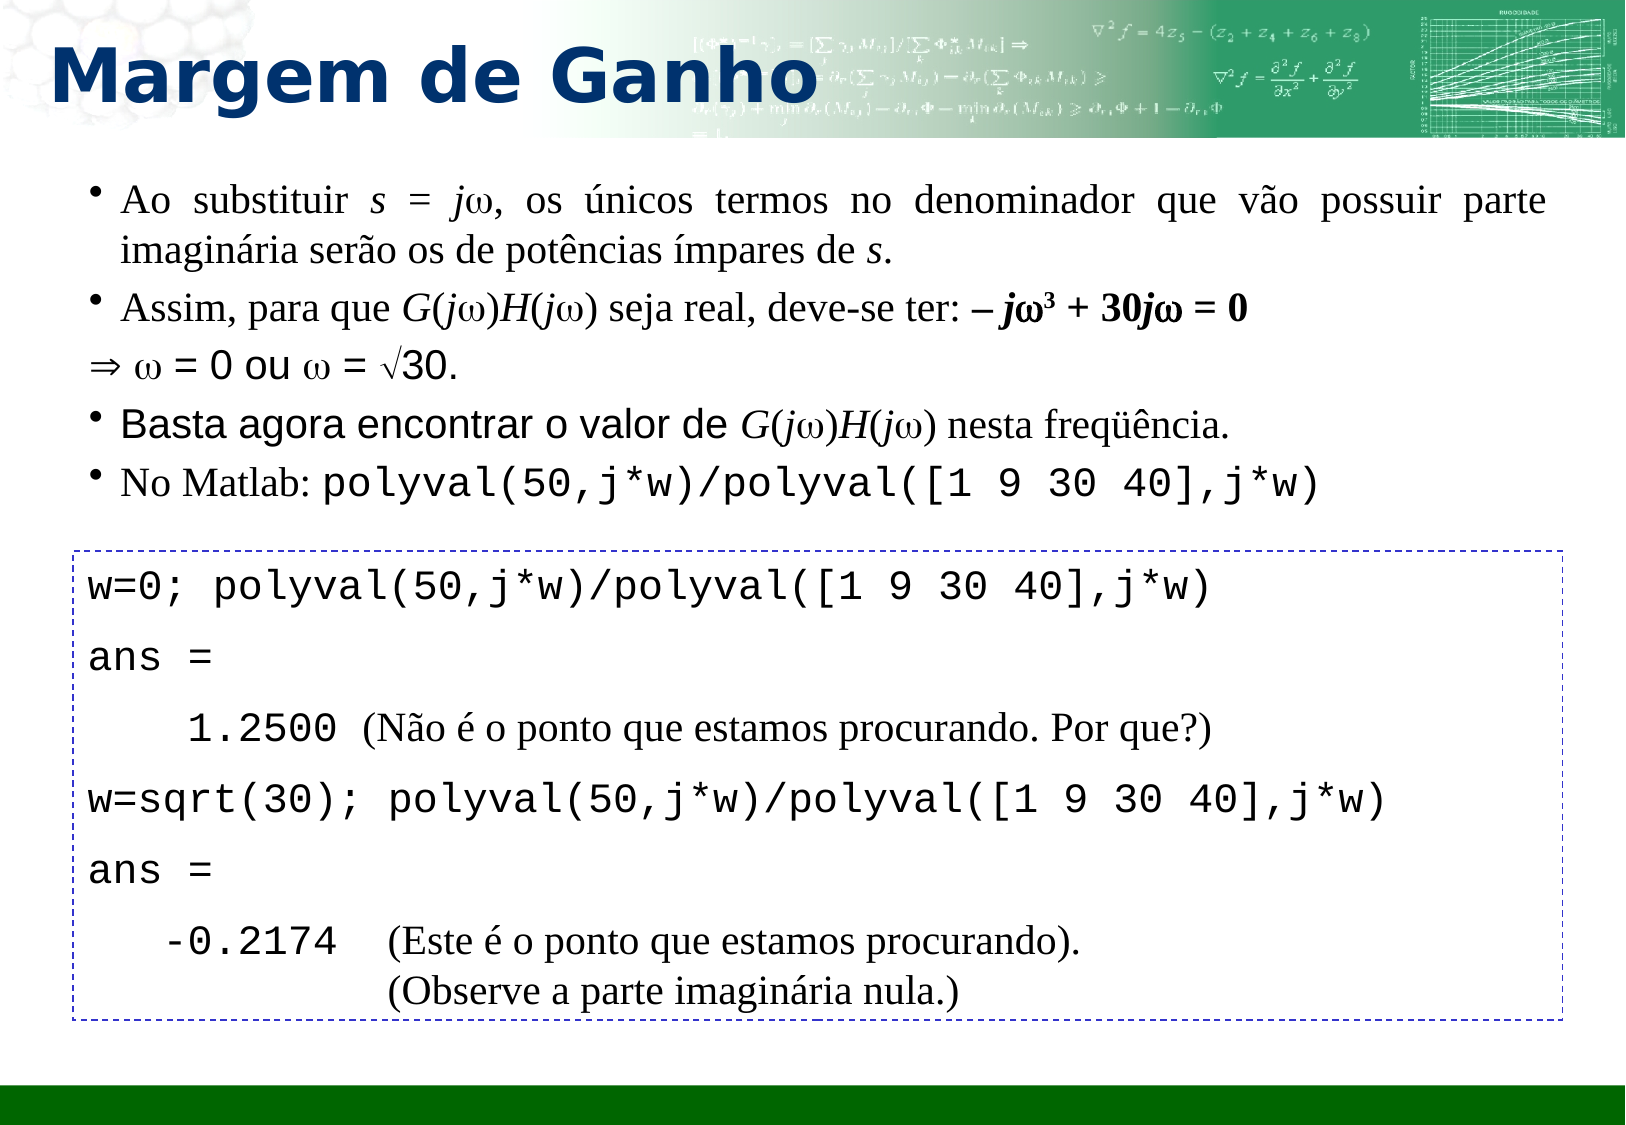

# Margem de Ganho
Ao substituir s = jω, os únicos termos no denominador que vão possuir parte imaginária serão os de potências ímpares de s.
Assim, para que G(jω)H(jω) seja real, deve-se ter: – jω3 + 30jω = 0
⇒ ω = 0 ou ω = √30.
Basta agora encontrar o valor de G(jω)H(jω) nesta freqüência.
No Matlab: polyval(50,j*w)/polyval([1 9 30 40],j*w)
w=0; polyval(50,j*w)/polyval([1 9 30 40],j*w)
ans =
    1.2500 (Não é o ponto que estamos procurando. Por que?)
w=sqrt(30); polyval(50,j*w)/polyval([1 9 30 40],j*w)
ans =
   -0.2174 	(Este é o ponto que estamos procurando).
		(Observe a parte imaginária nula.)